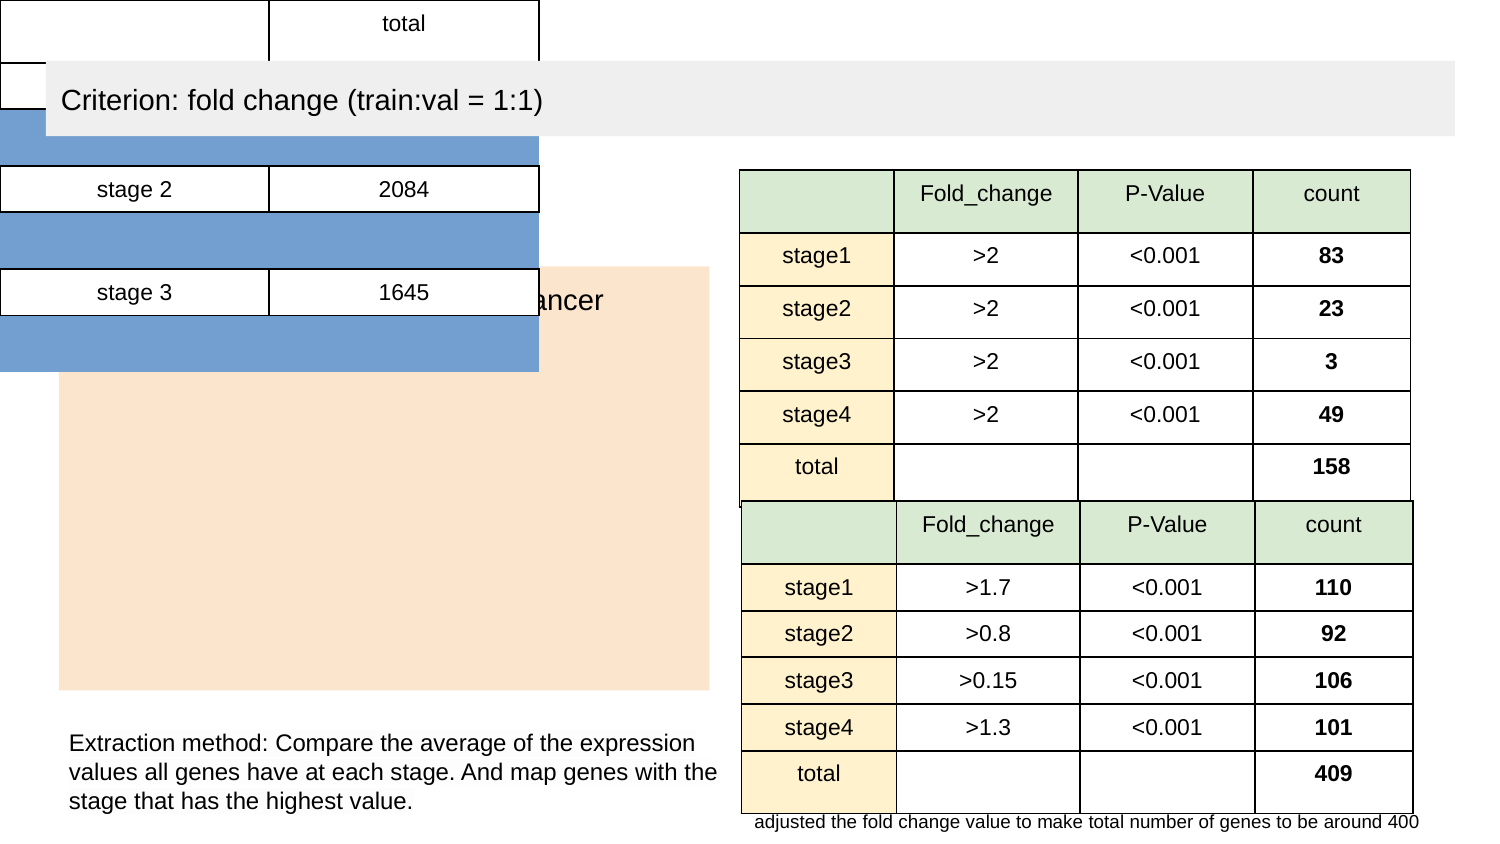

Criterion: fold change (train:val = 1:1)
|  | Fold\_change | P-Value | count |
| --- | --- | --- | --- |
| stage1 | >2 | <0.001 | 83 |
| stage2 | >2 | <0.001 | 23 |
| stage3 | >2 | <0.001 | 3 |
| stage4 | >2 | <0.001 | 49 |
| total |  |  | 158 |
TCGA_Meta Classification for pancancer
|  | total |
| --- | --- |
| stage 1 | 1960 |
|  |  |
| stage 2 | 2084 |
|  |  |
| stage 3 | 1645 |
|  |  |
| stage 4 | 790 |
|  |  |
| TOTAL | 6479 (9607 -NA) |
|  | Fold\_change | P-Value | count |
| --- | --- | --- | --- |
| stage1 | >1.7 | <0.001 | 110 |
| stage2 | >0.8 | <0.001 | 92 |
| stage3 | >0.15 | <0.001 | 106 |
| stage4 | >1.3 | <0.001 | 101 |
| total |  |  | 409 |
Extraction method: Compare the average of the expression values all genes have at each stage. And map genes with the stage that has the highest value.
adjusted the fold change value to make total number of genes to be around 400